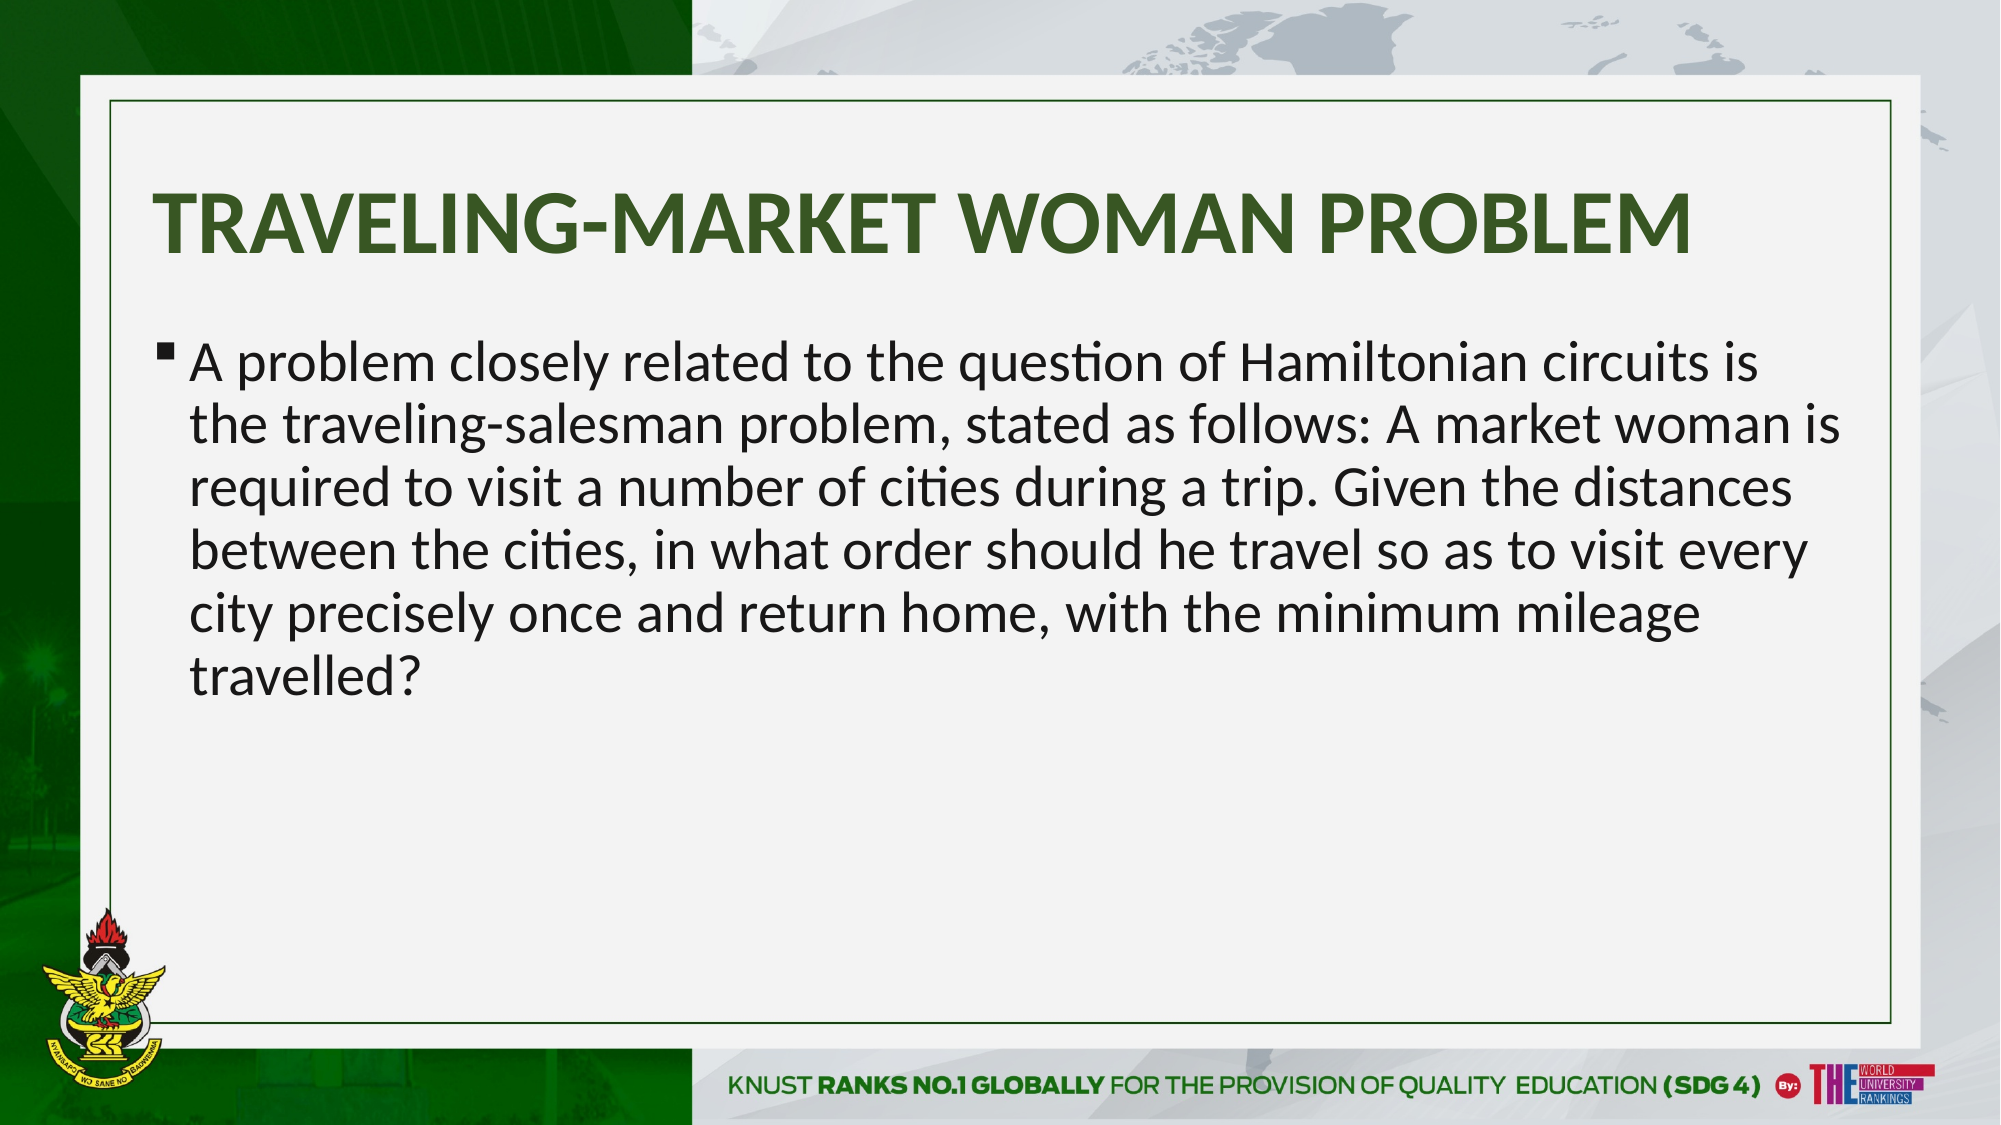

# TRAVELING-MARKET WOMAN PROBLEM
A problem closely related to the question of Hamiltonian circuits is the traveling-salesman problem, stated as follows: A market woman is required to visit a number of cities during a trip. Given the distances between the cities, in what order should he travel so as to visit every city precisely once and return home, with the minimum mileage travelled?